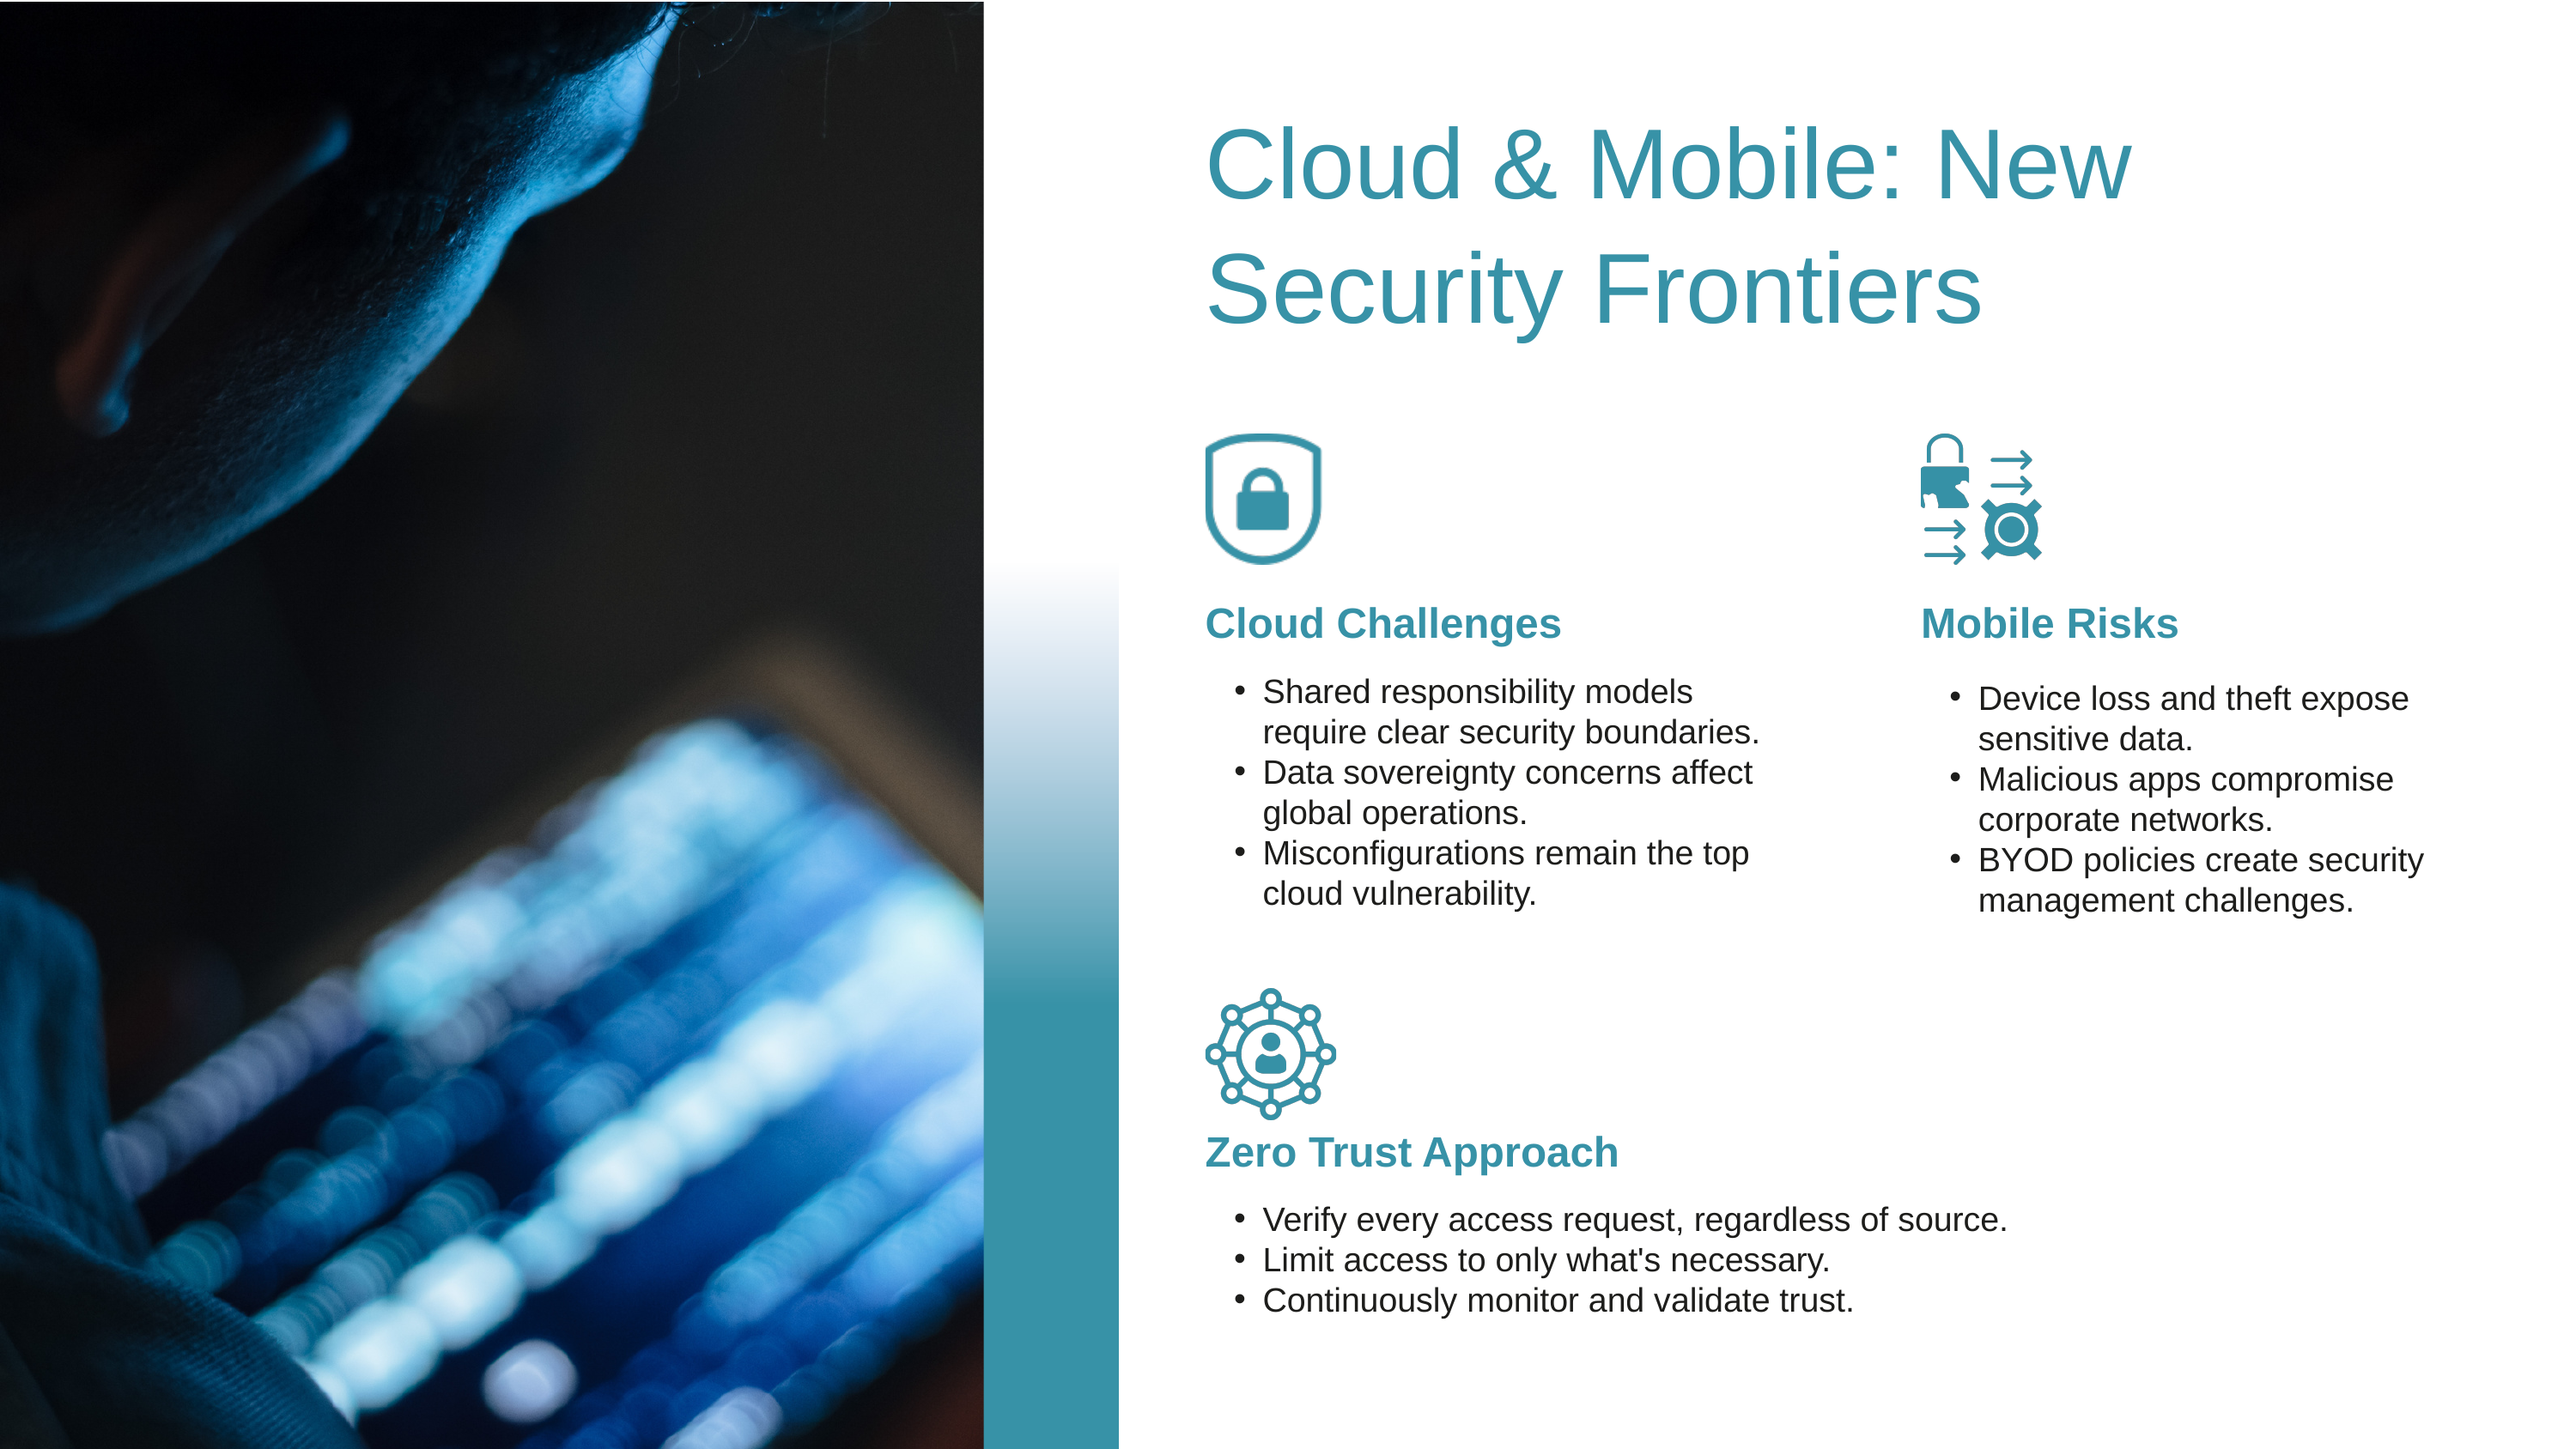

Cloud & Mobile: New Security Frontiers

Cloud Challenges
Mobile Risks
Shared responsibility models require clear security boundaries.
Data sovereignty concerns affect global operations.
Misconfigurations remain the top cloud vulnerability.
Device loss and theft expose sensitive data.
Malicious apps compromise corporate networks.
BYOD policies create security management challenges.

Zero Trust Approach
Verify every access request, regardless of source.
Limit access to only what's necessary.
Continuously monitor and validate trust.